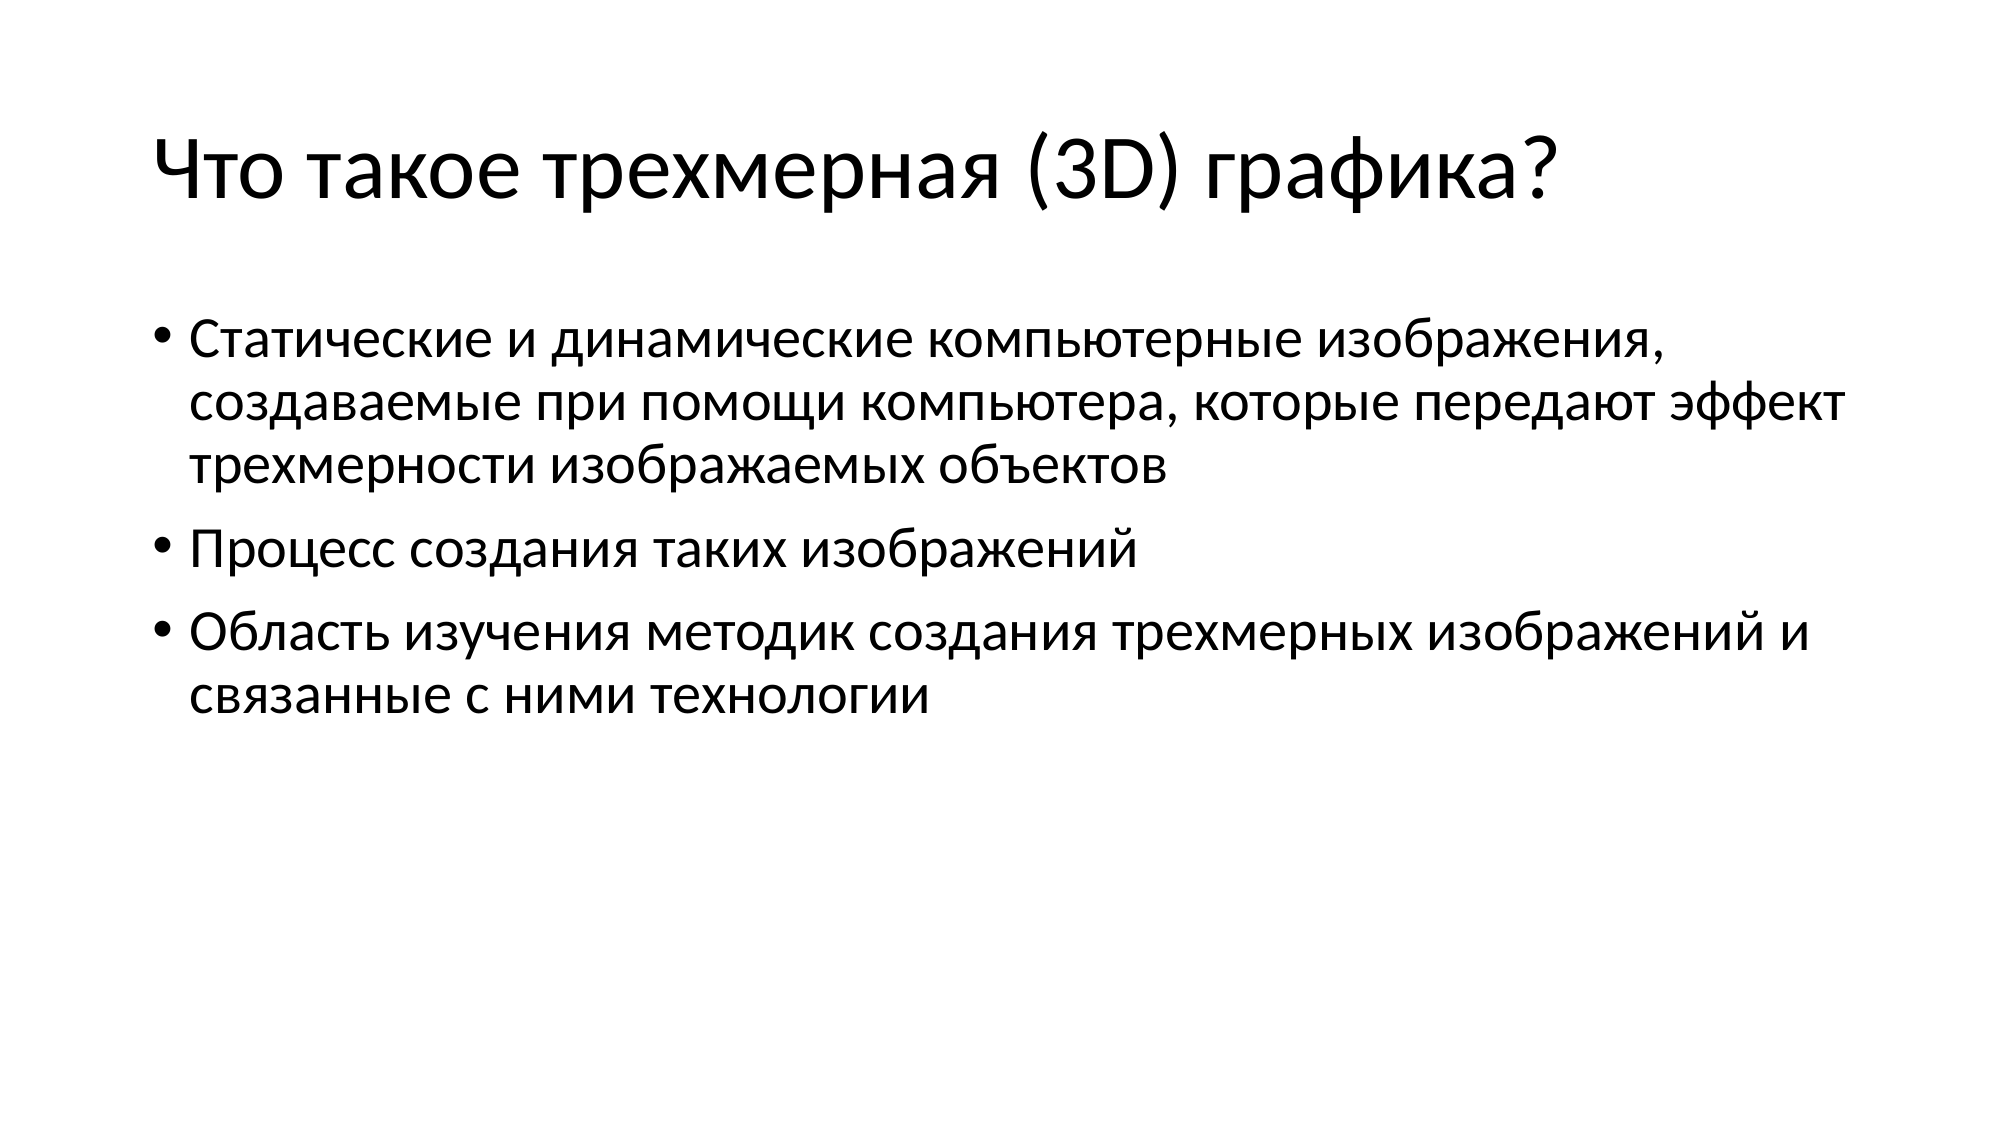

# Что такое трехмерная (3D) графика?
Статические и динамические компьютерные изображения, создаваемые при помощи компьютера, которые передают эффект трехмерности изображаемых объектов
Процесс создания таких изображений
Область изучения методик создания трехмерных изображений и связанные с ними технологии